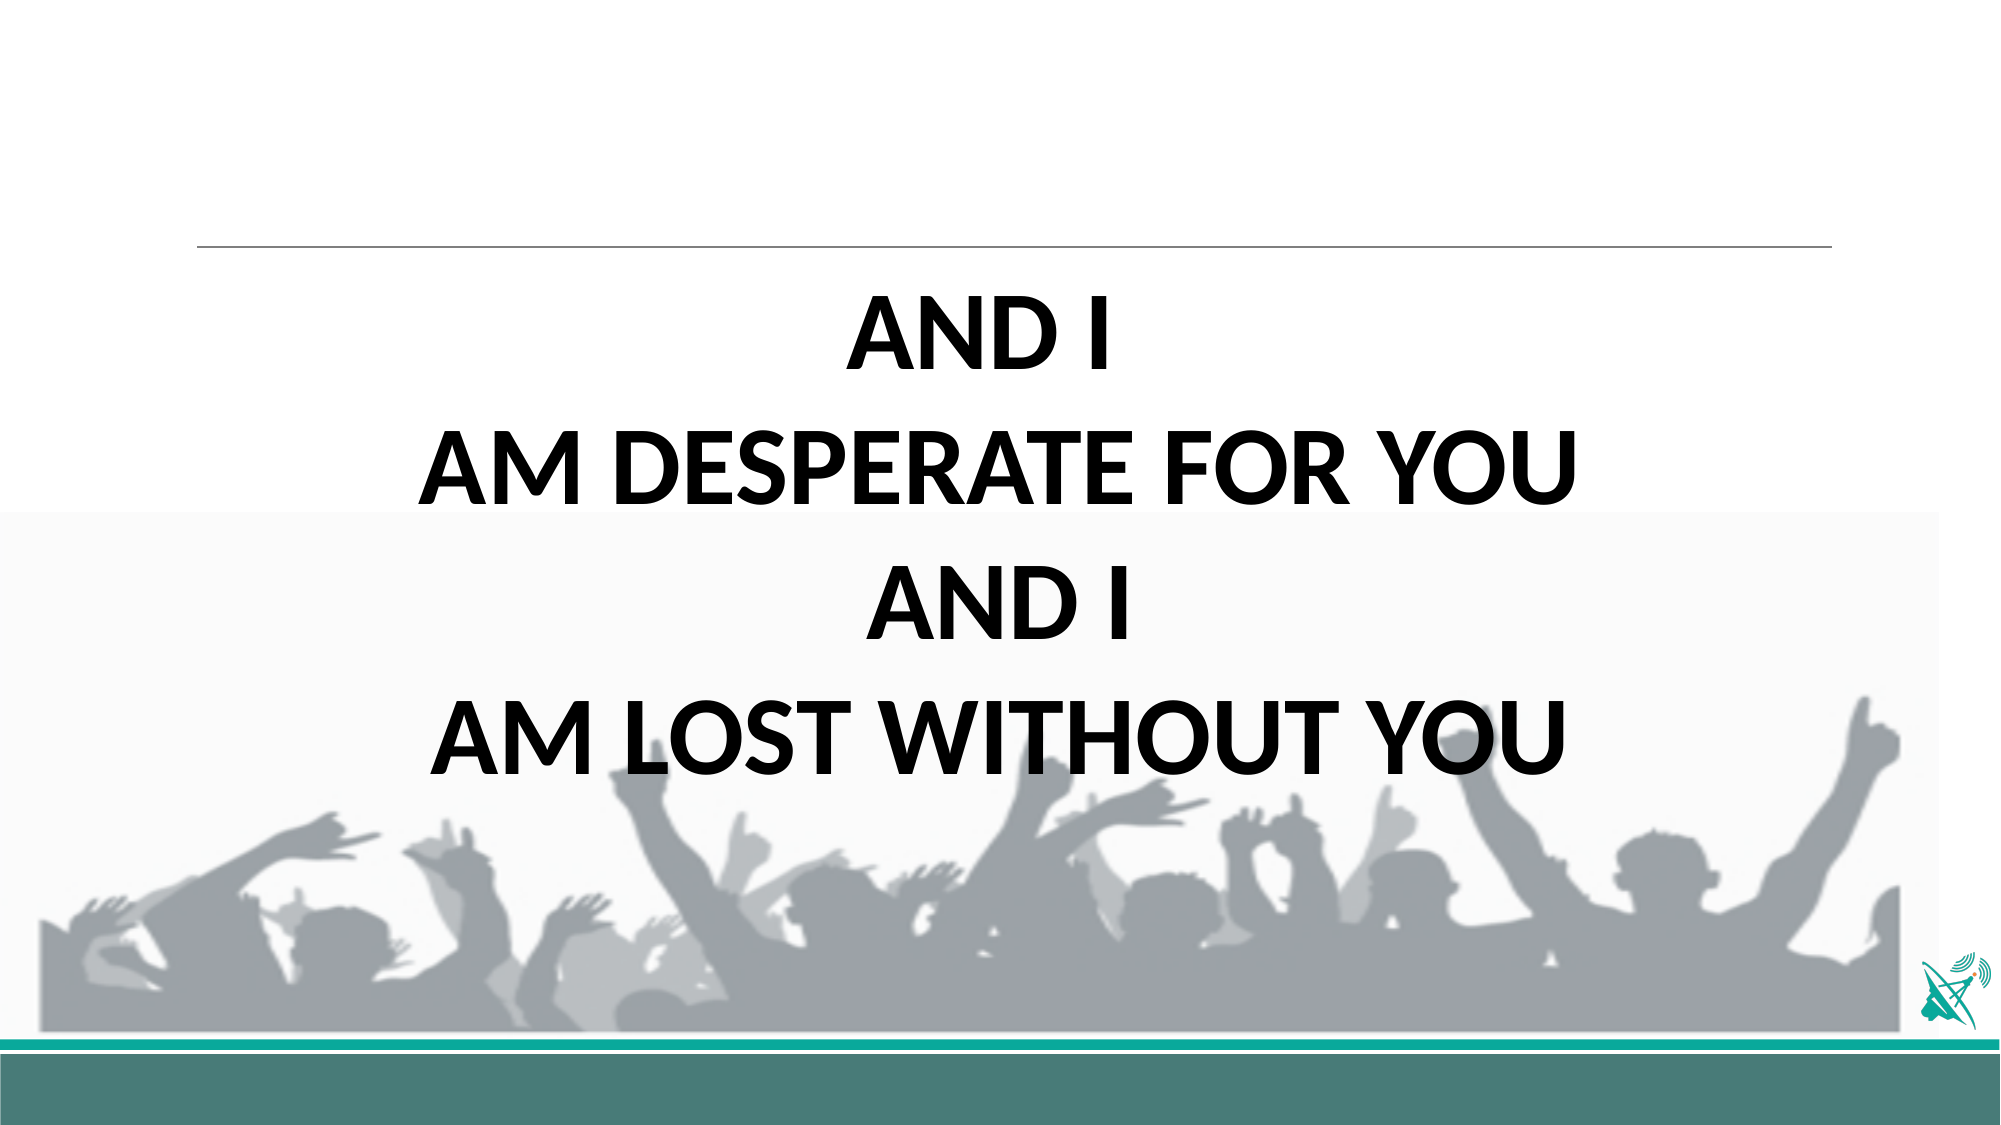

AND I
AM DESPERATE FOR YOU
AND I
AM LOST WITHOUT YOU